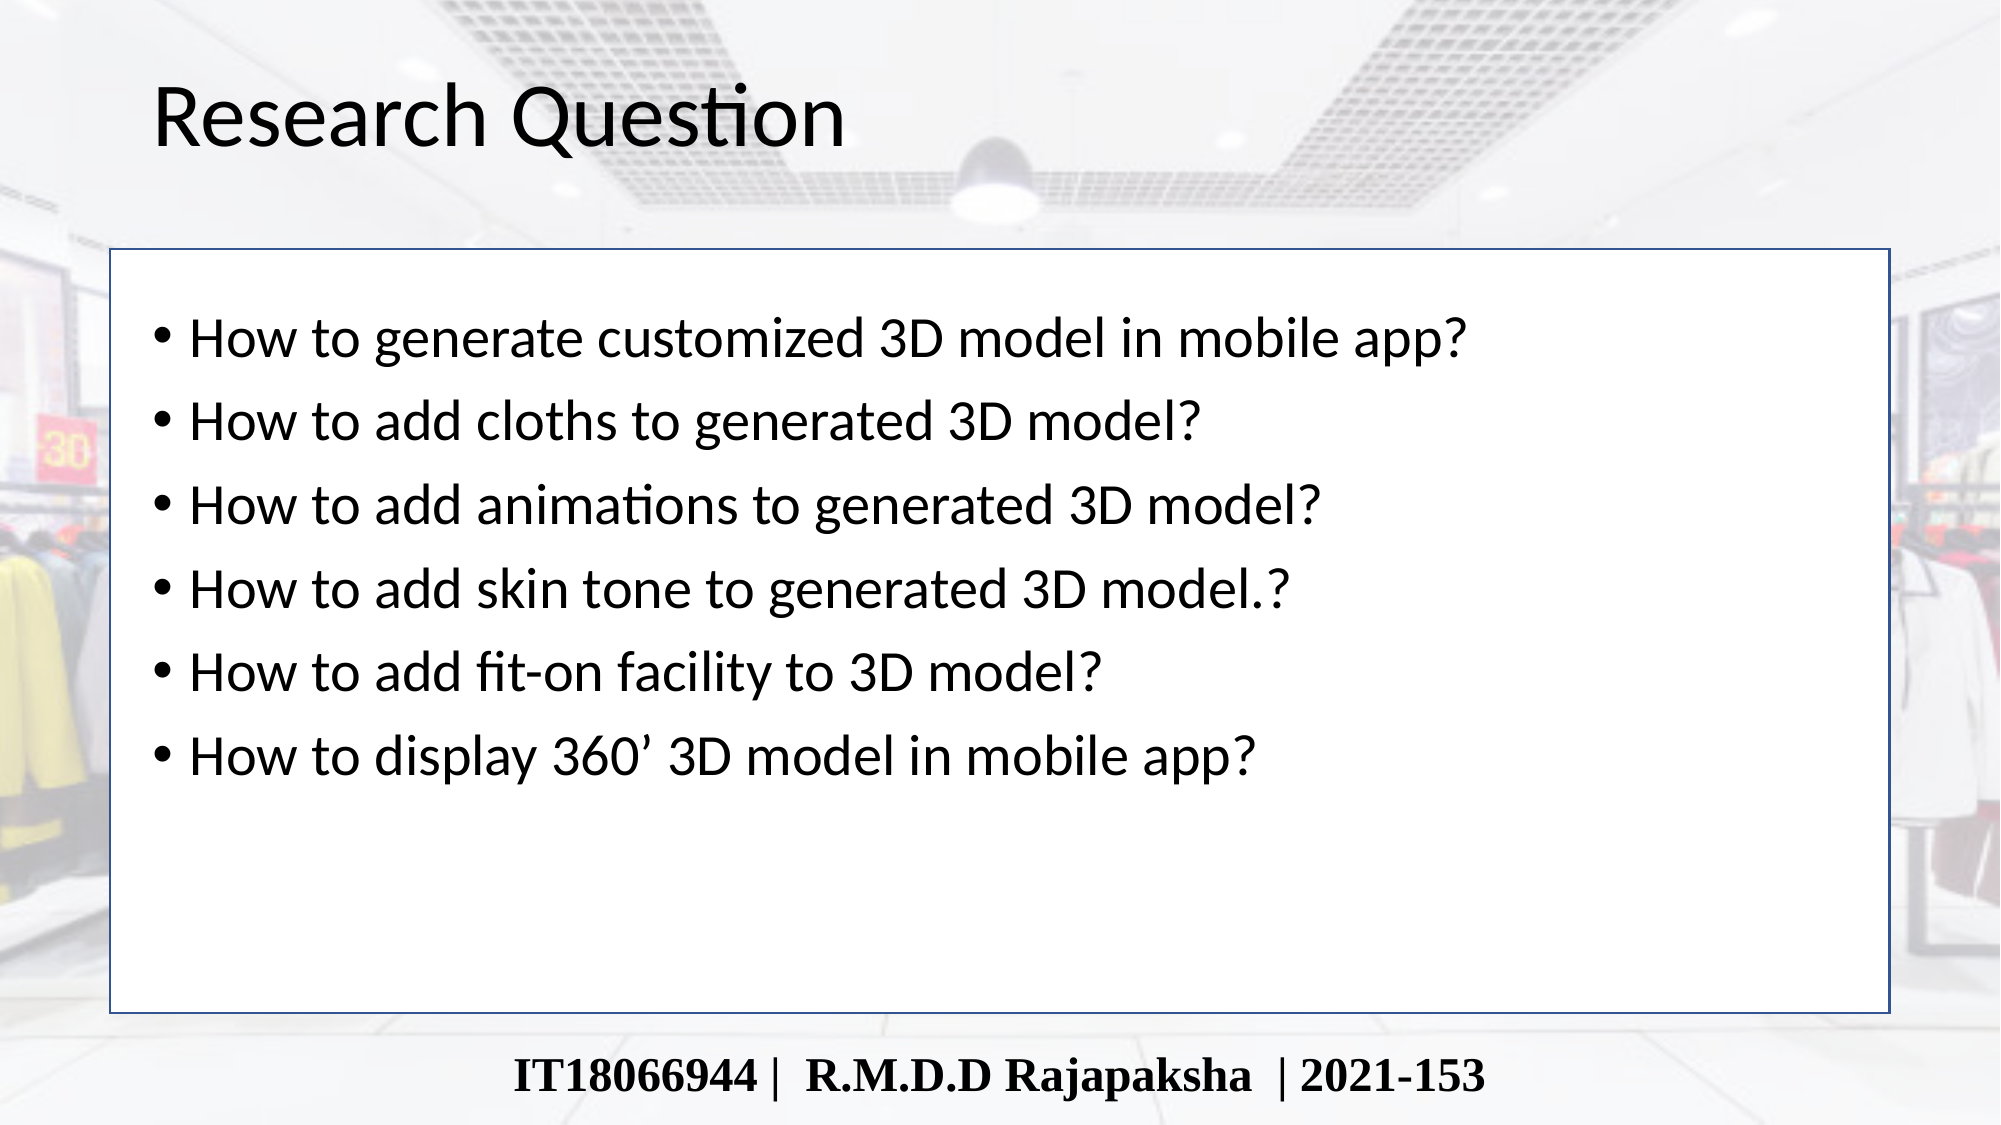

# Research Question

How to generate customized 3D model in mobile app?
How to add cloths to generated 3D model?
How to add animations to generated 3D model?
How to add skin tone to generated 3D model.?
How to add fit-on facility to 3D model?
How to display 360’ 3D model in mobile app?
IT18066944 |  R.M.D.D Rajapaksha  | 2021-153